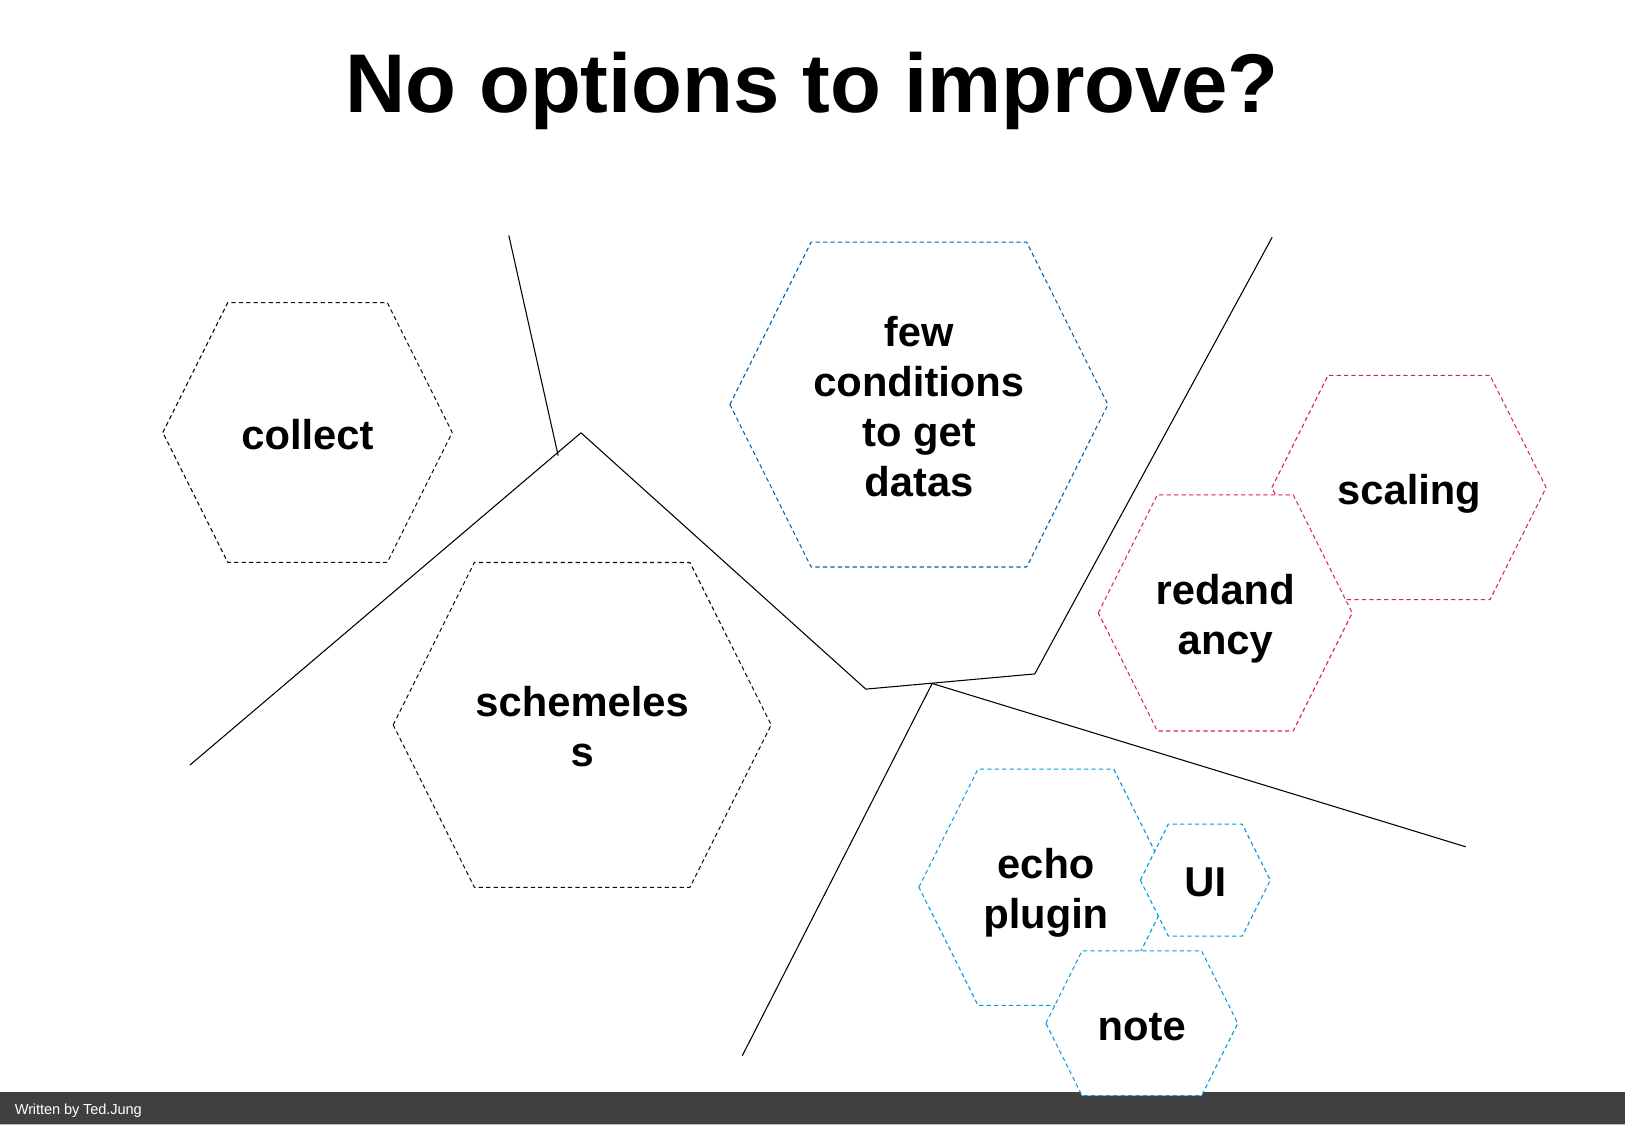

No options to improve?

few conditions
to get datas
collect
scaling
redandancy
schemeless

echo
plugin
UI
note